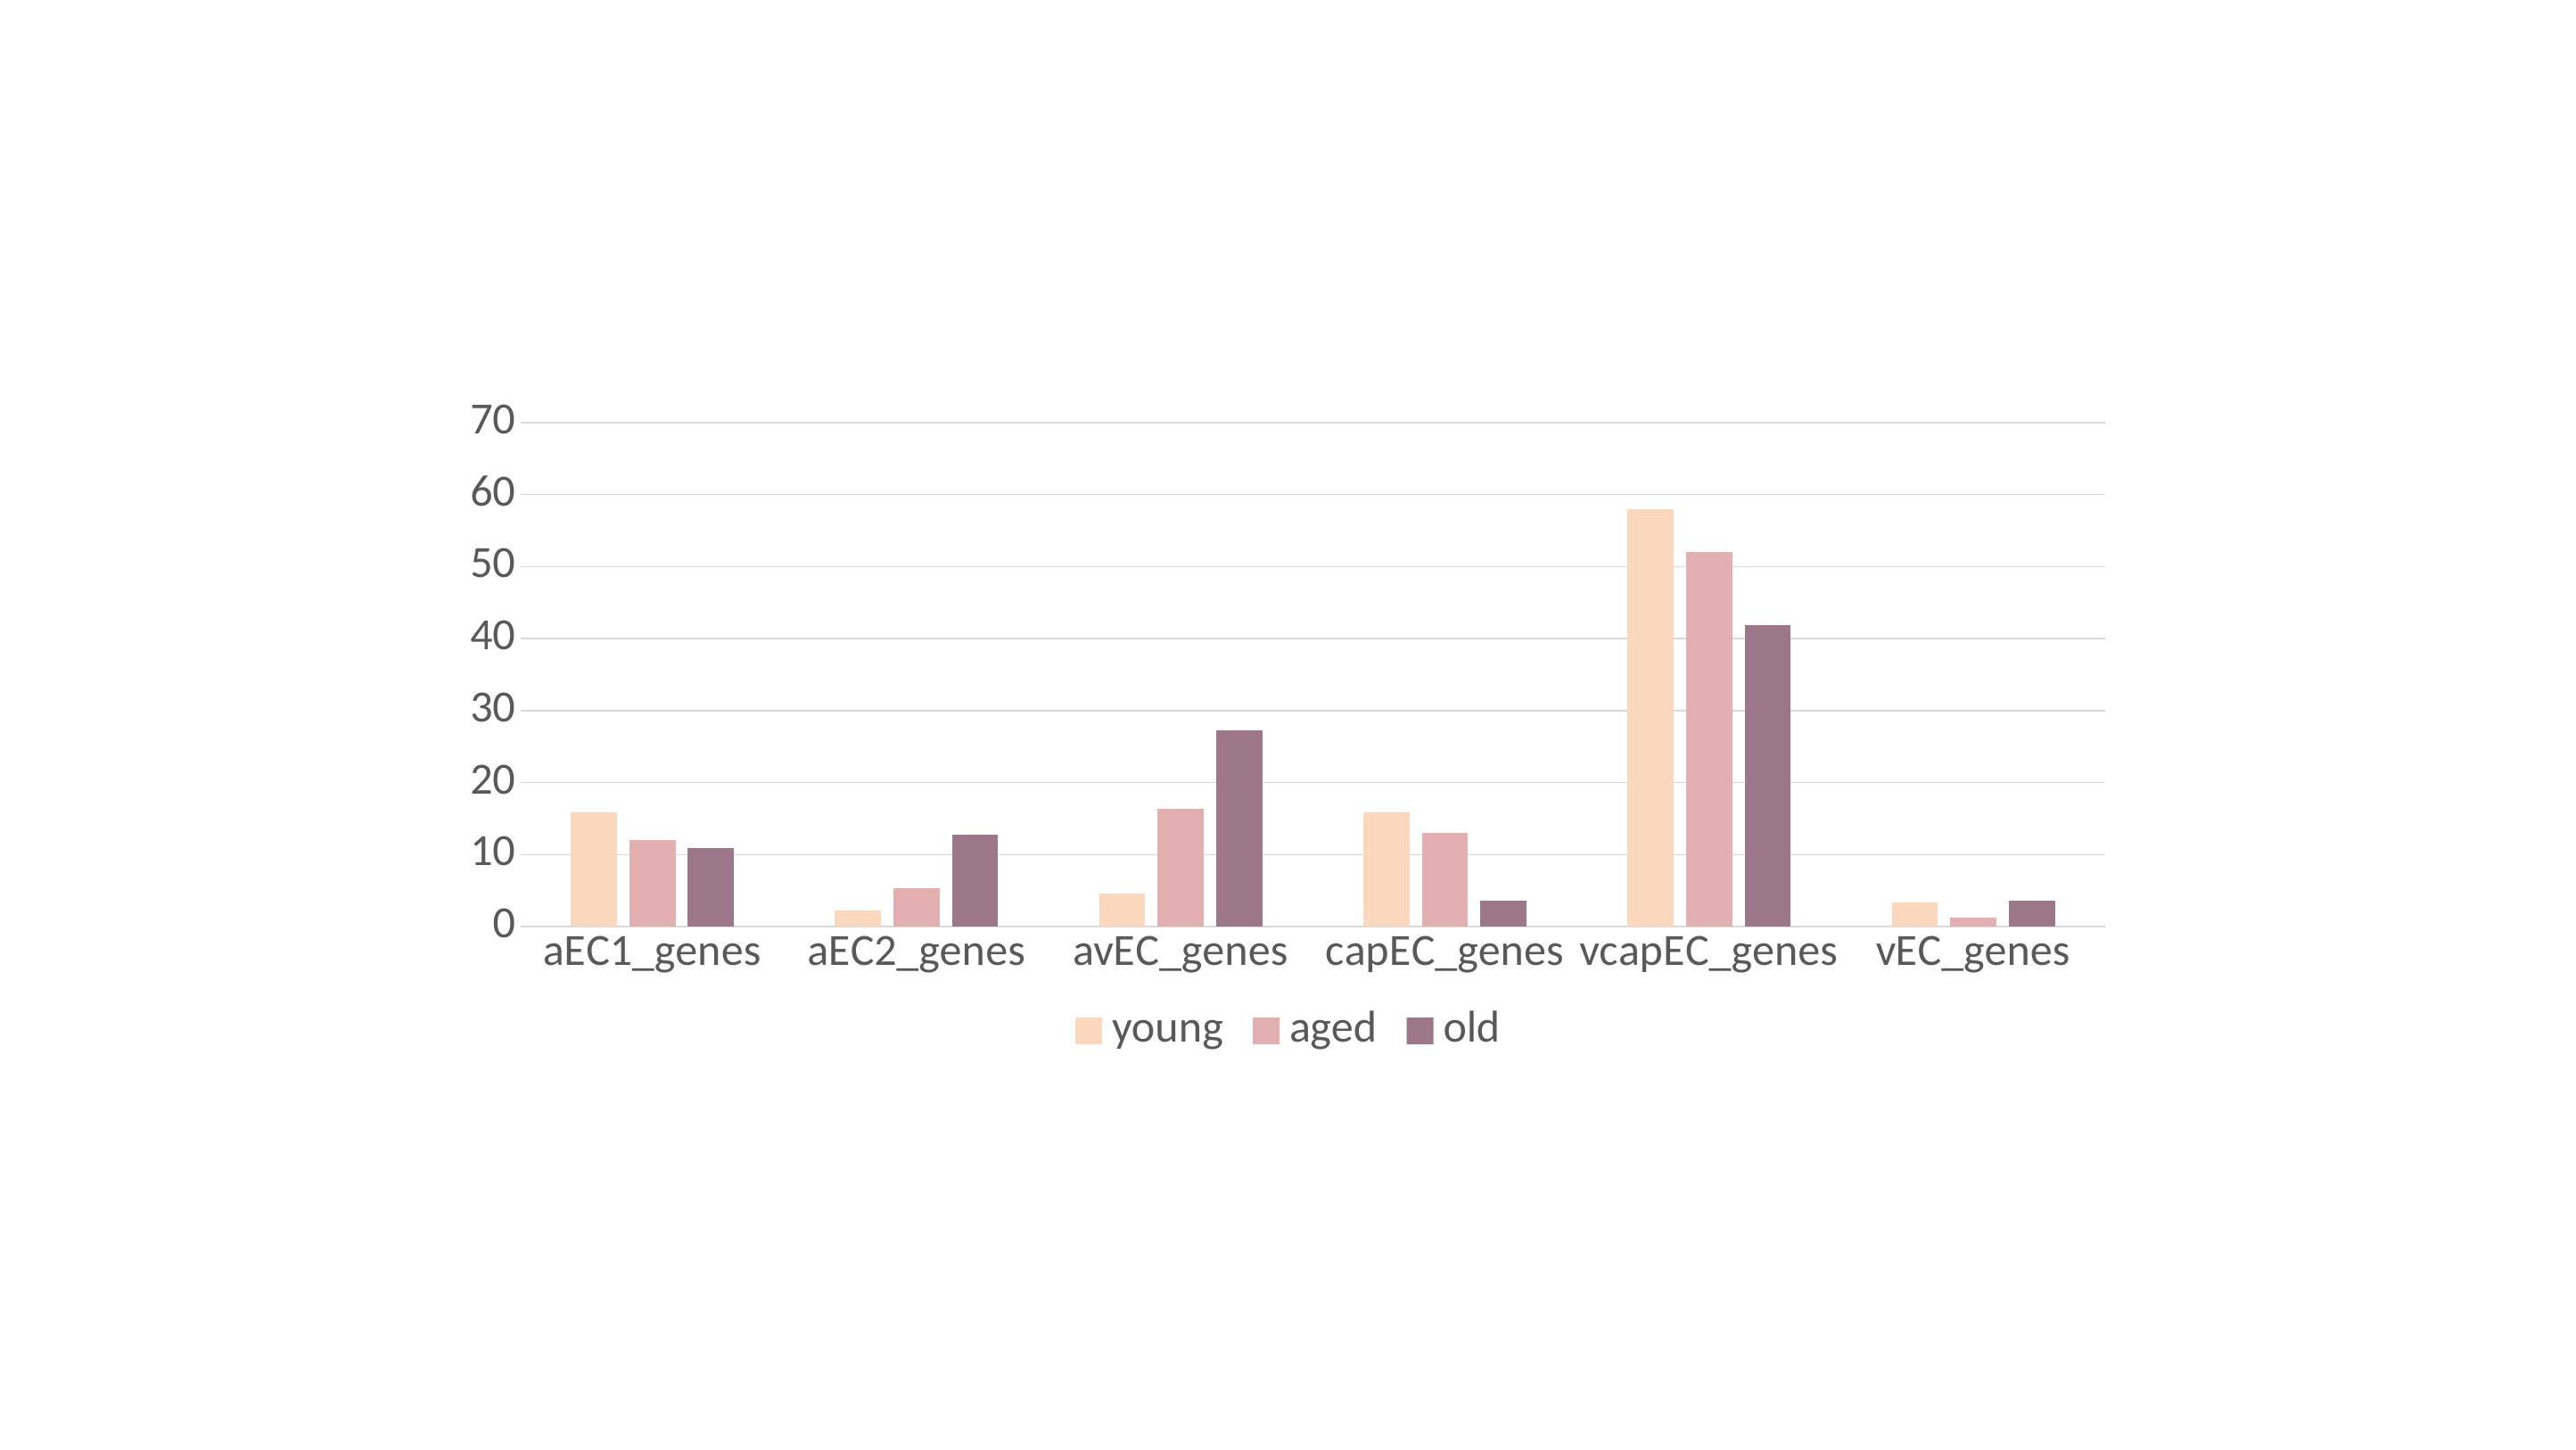

### Chart

| Category | young | aged | old |
|---|---|---|---|
| aEC1_genes | 15.909090909090908 | 11.98044009779951 | 10.909090909090908 |
| aEC2_genes | 2.272727272727273 | 5.378973105134474 | 12.727272727272727 |
| avEC_genes | 4.545454545454546 | 16.381418092909534 | 27.27272727272727 |
| capEC_genes | 15.909090909090908 | 12.95843520782396 | 3.6363636363636362 |
| vcapEC_genes | 57.95454545454546 | 52.07823960880196 | 41.81818181818181 |
| vEC_genes | 3.4090909090909087 | 1.2224938875305624 | 3.6363636363636362 |